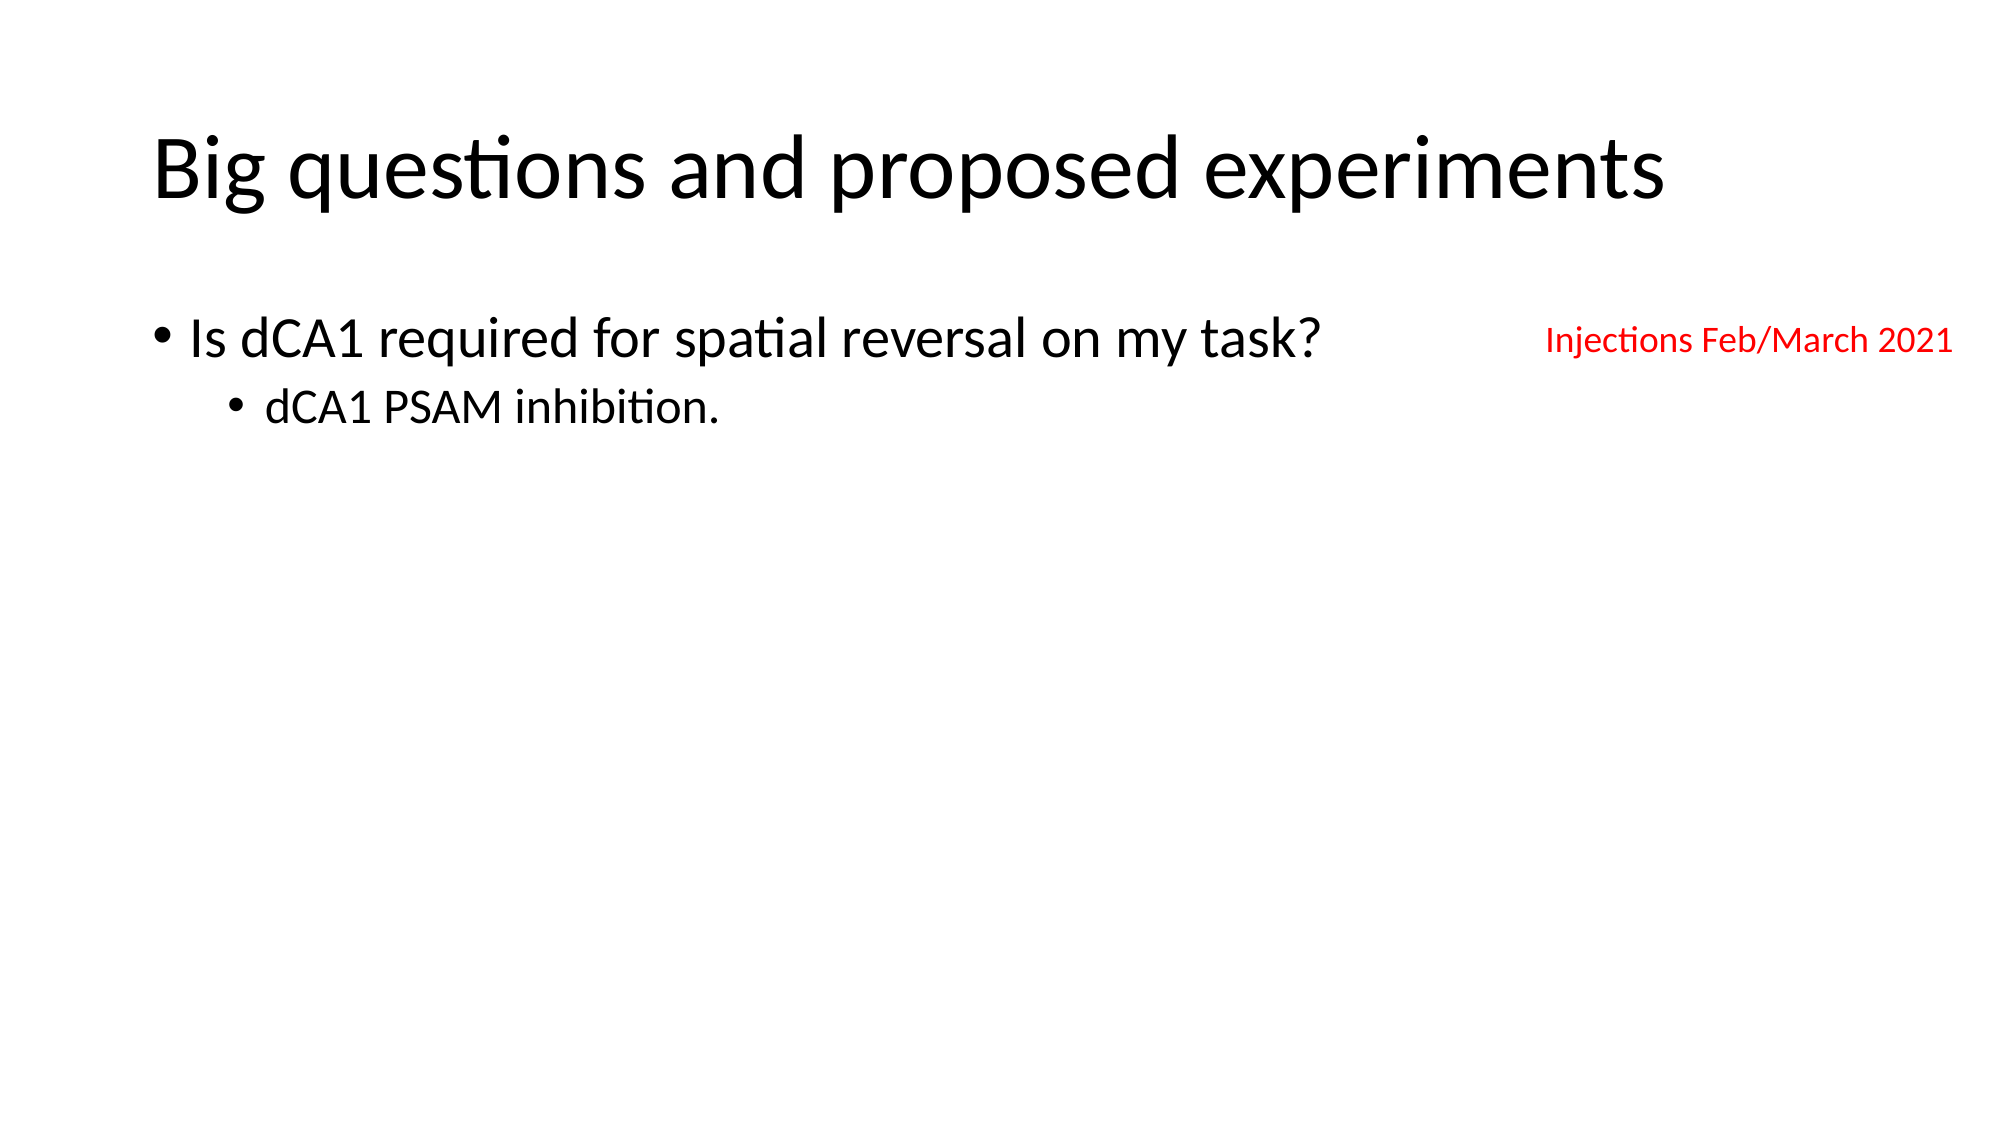

# Big questions and proposed experiments
Is dCA1 required for spatial reversal on my task?
dCA1 PSAM inhibition.

Injections Feb/March 2021